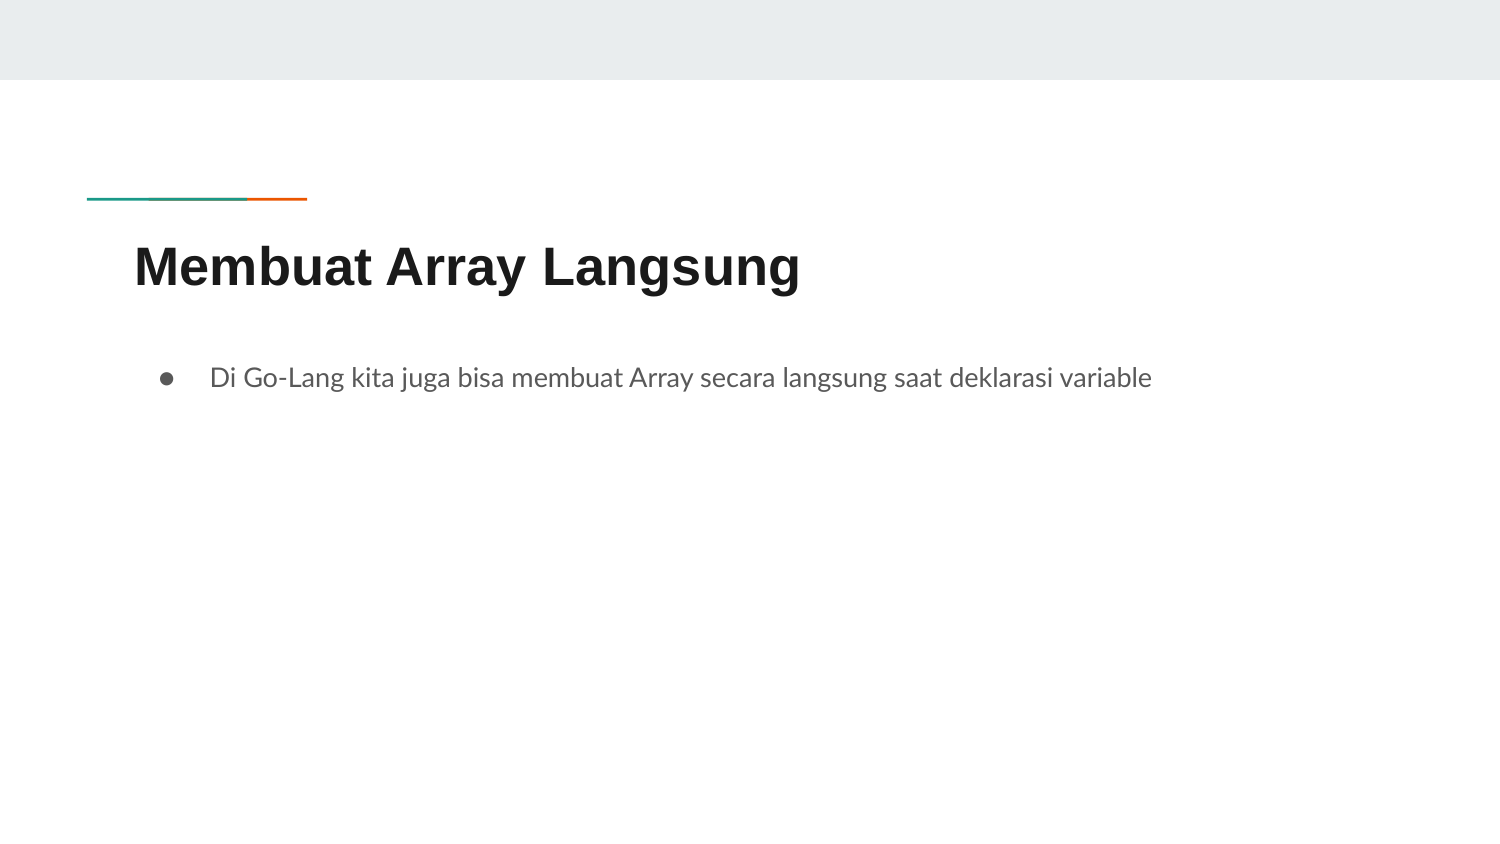

# Membuat Array Langsung
Di Go-Lang kita juga bisa membuat Array secara langsung saat deklarasi variable